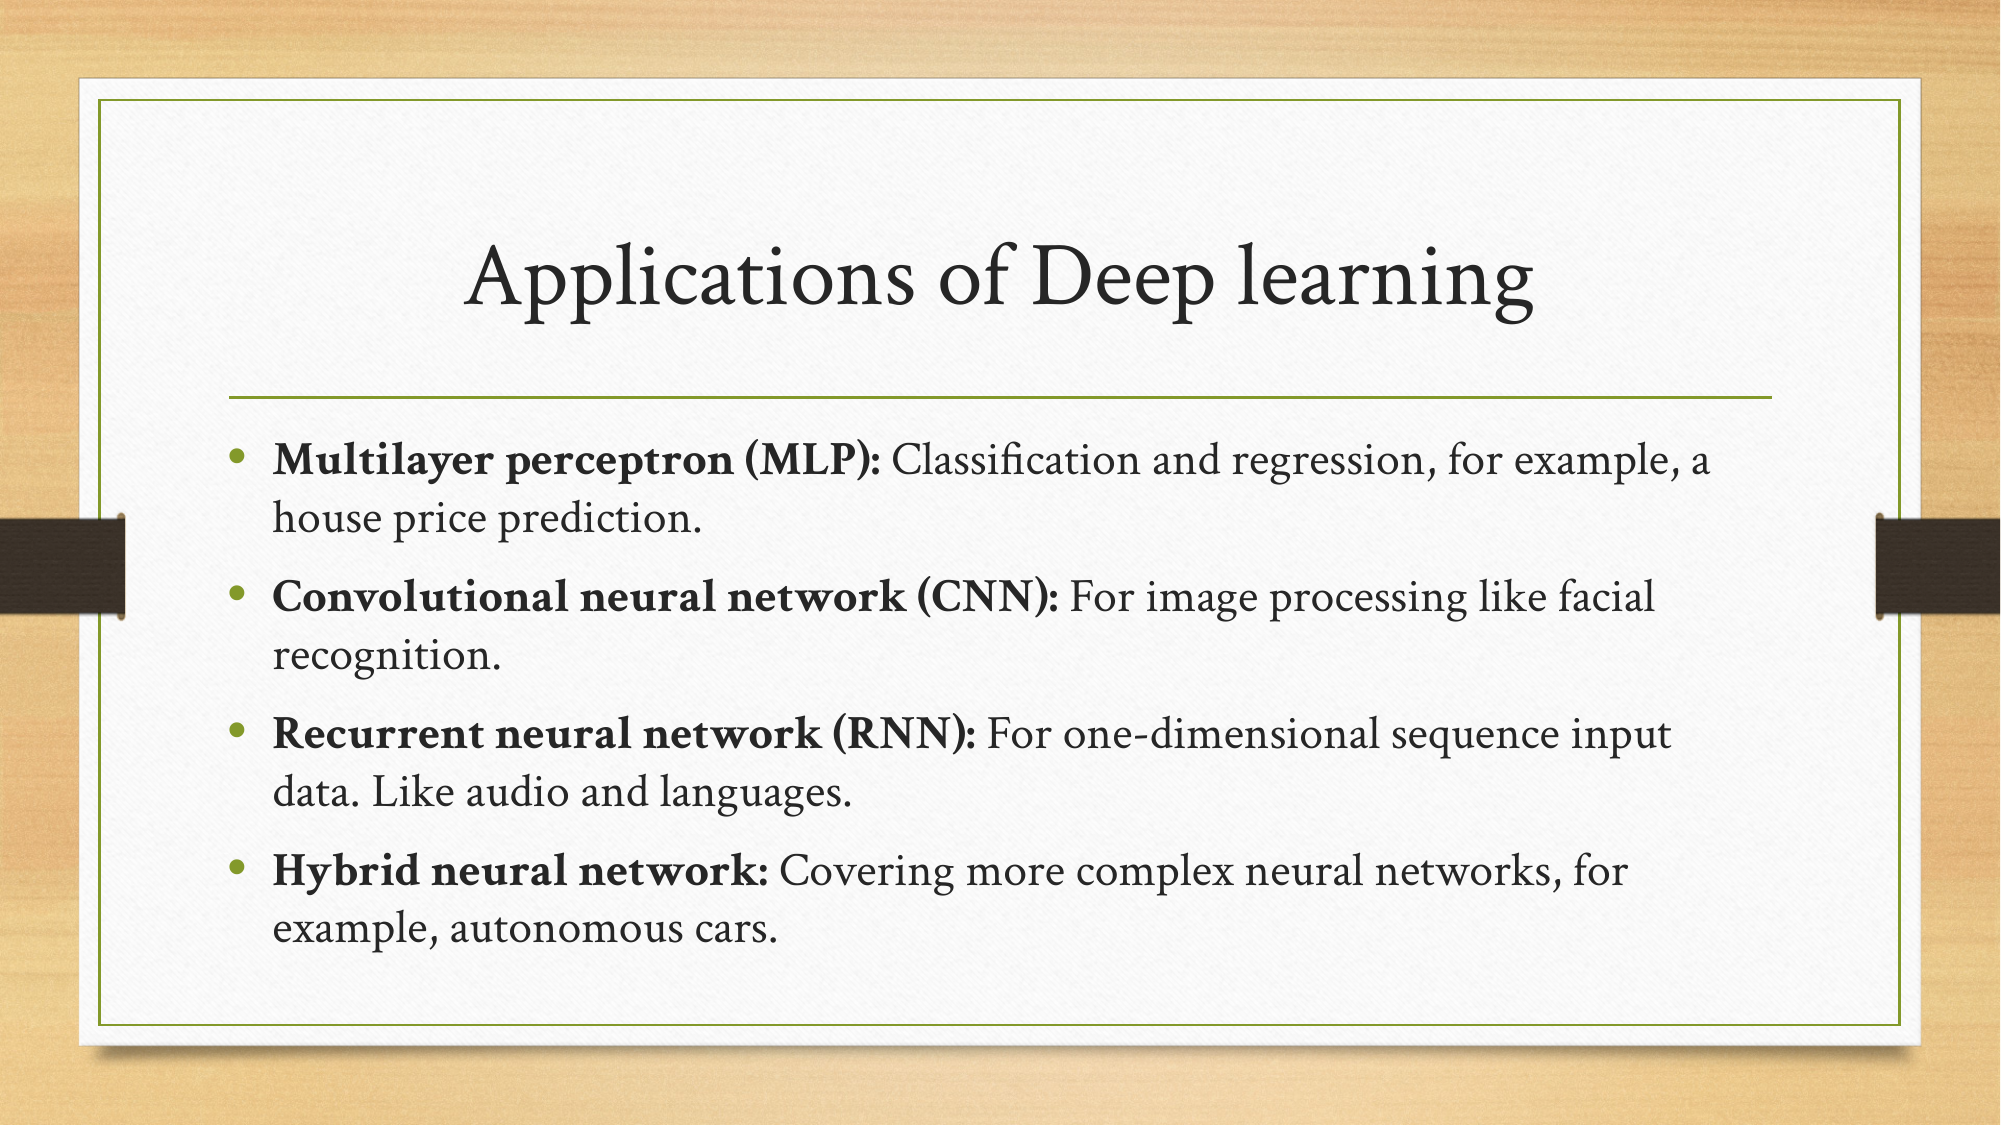

# Applications of Deep learning
Multilayer perceptron (MLP): Classification and regression, for example, a house price prediction.
Convolutional neural network (CNN): For image processing like facial recognition.
Recurrent neural network (RNN): For one-dimensional sequence input data. Like audio and languages.
Hybrid neural network: Covering more complex neural networks, for example, autonomous cars.